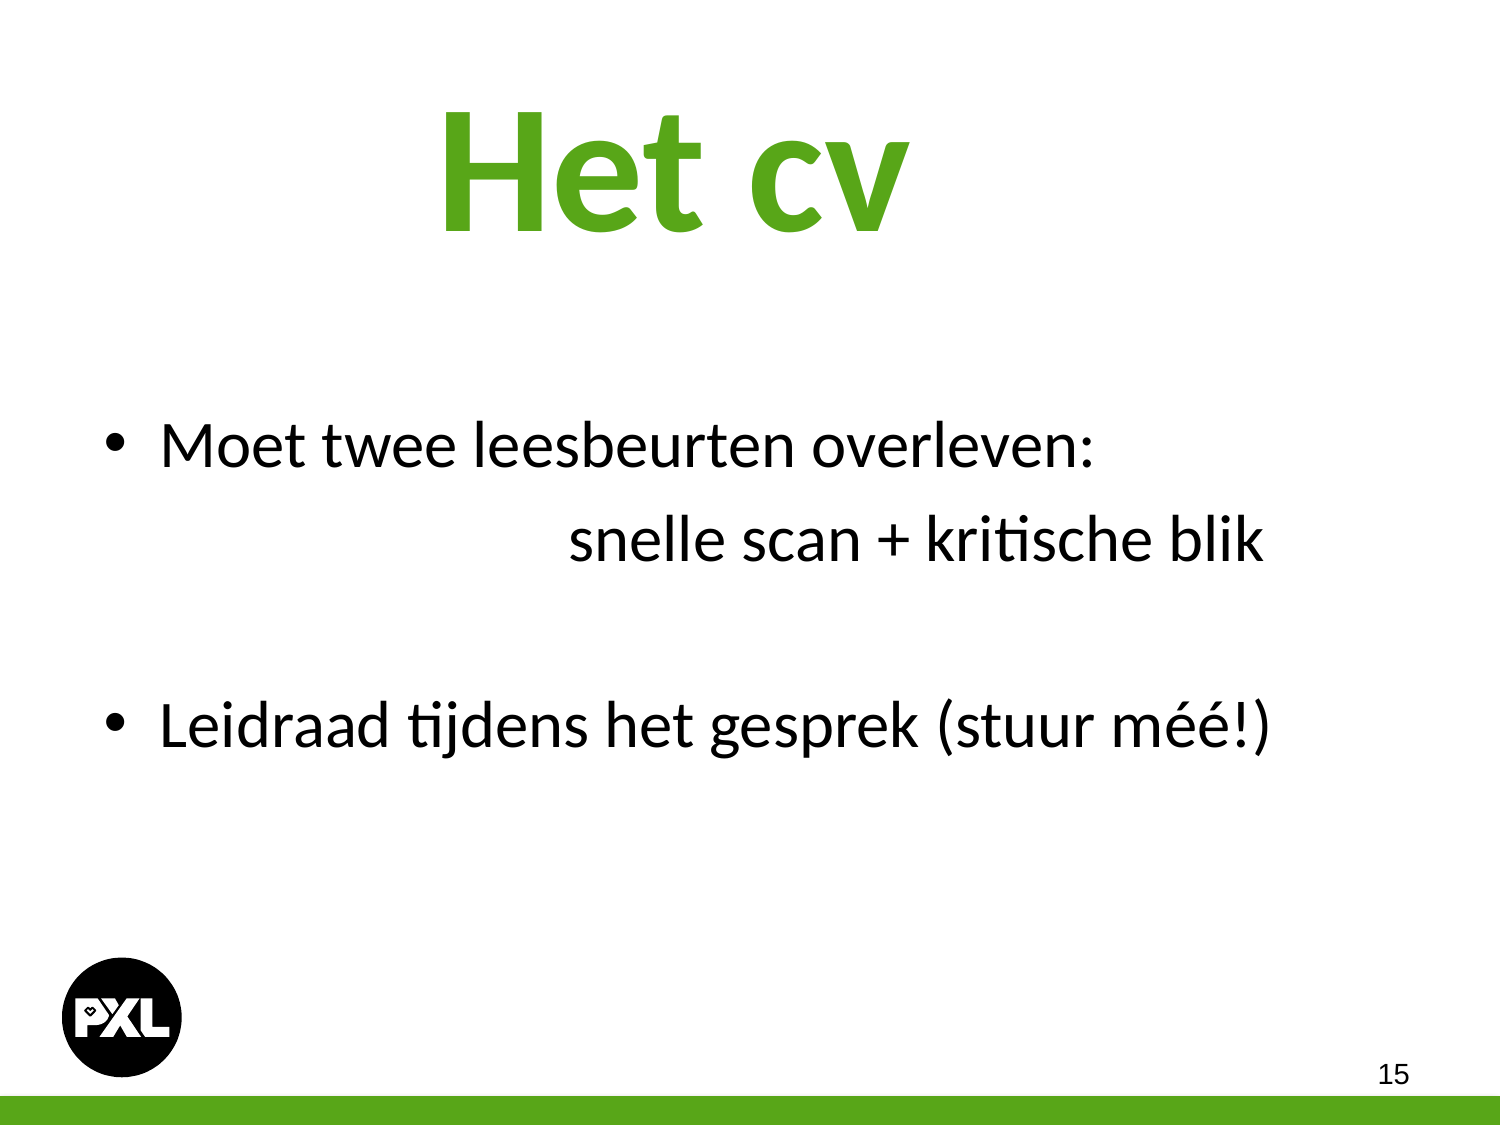

# Het cv

Moet twee leesbeurten overleven:
			 snelle scan + kritische blik

Leidraad tijdens het gesprek (stuur méé!)
15